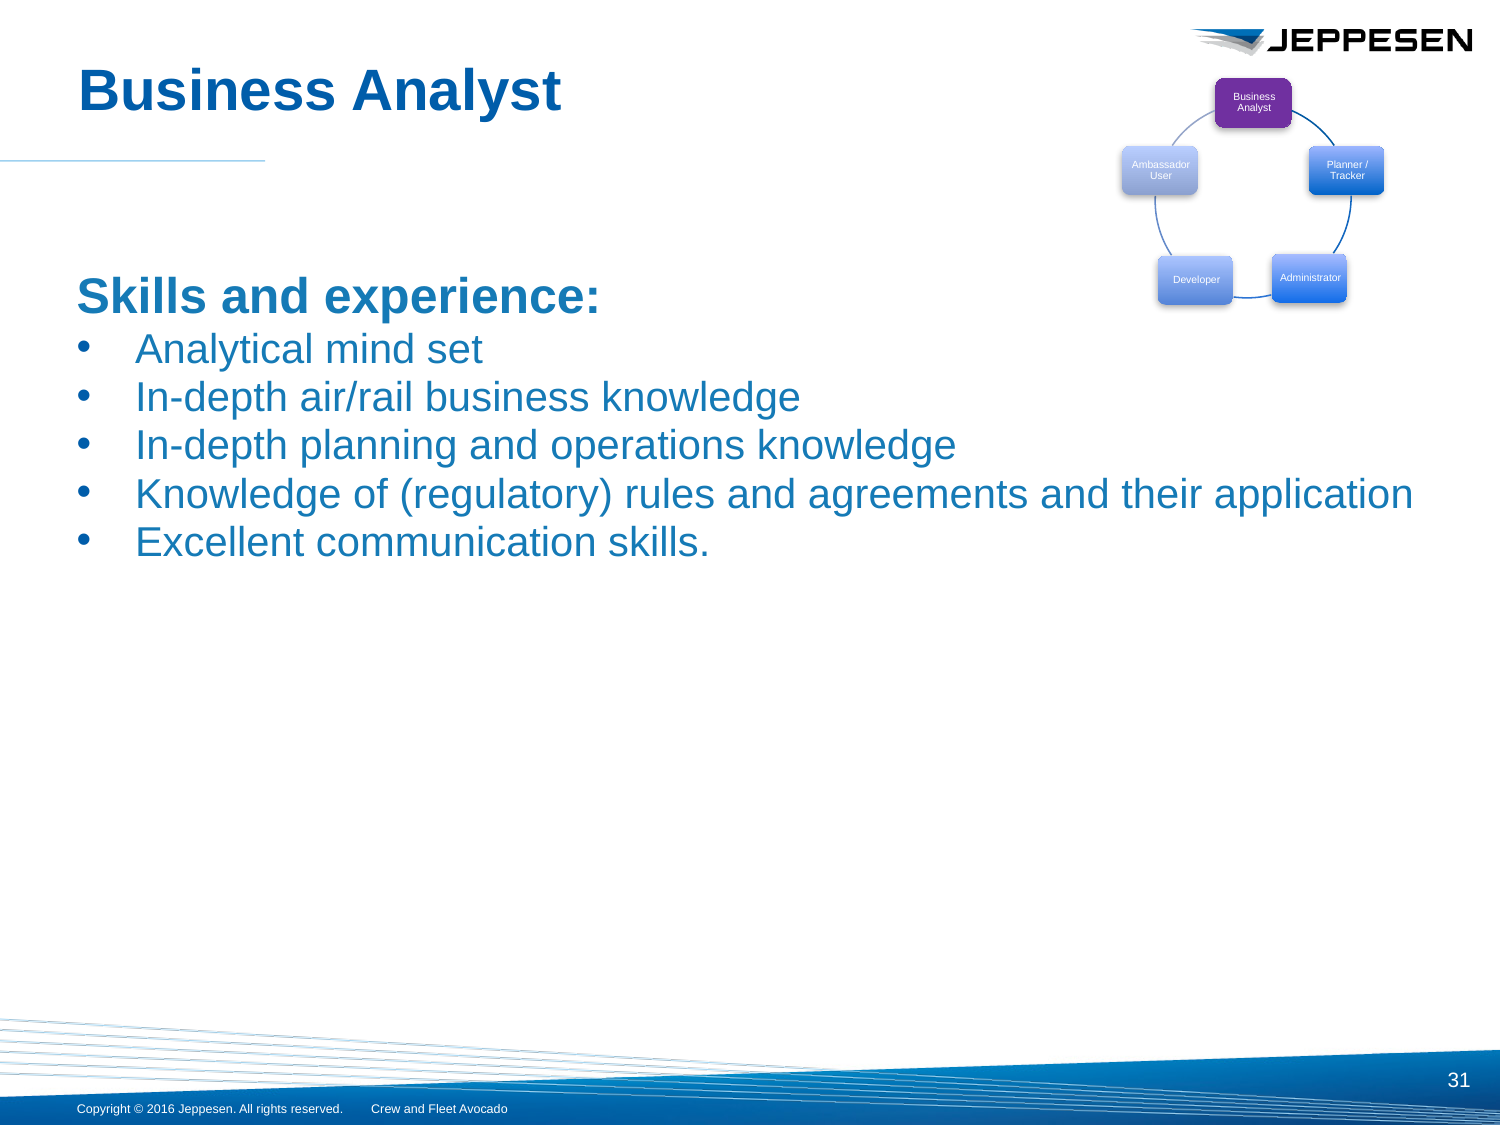

# Business Analyst
Business Analyst
Planner / Tracker
Administrator
Developer
Ambassador User

Skills and experience:
Analytical mind set
In-depth air/rail business knowledge
In-depth planning and operations knowledge
Knowledge of (regulatory) rules and agreements and their application
Excellent communication skills.
31